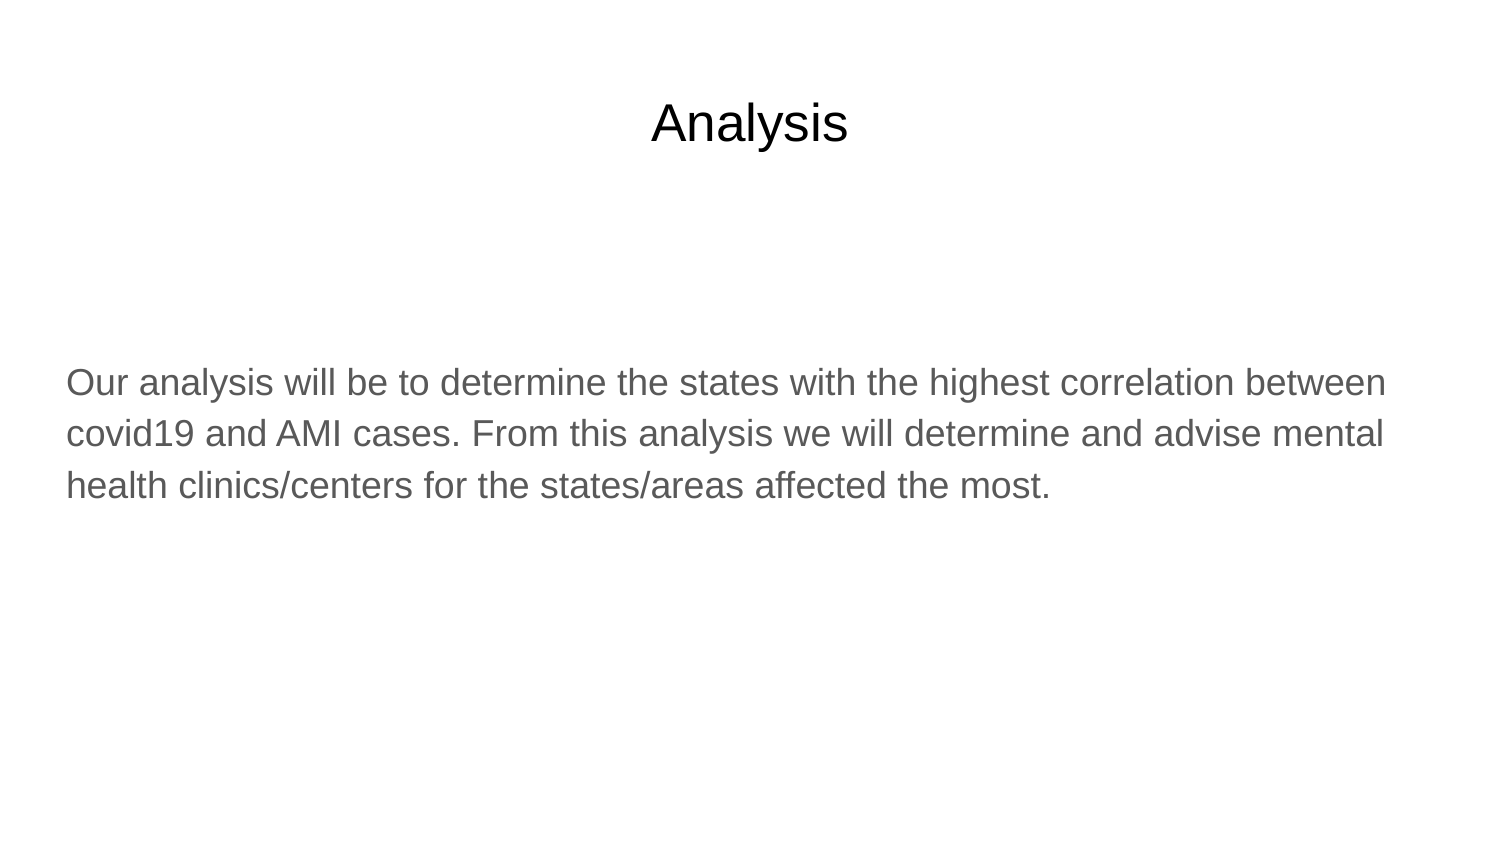

# Analysis

Our analysis will be to determine the states with the highest correlation between covid19 and AMI cases. From this analysis we will determine and advise mental health clinics/centers for the states/areas affected the most.